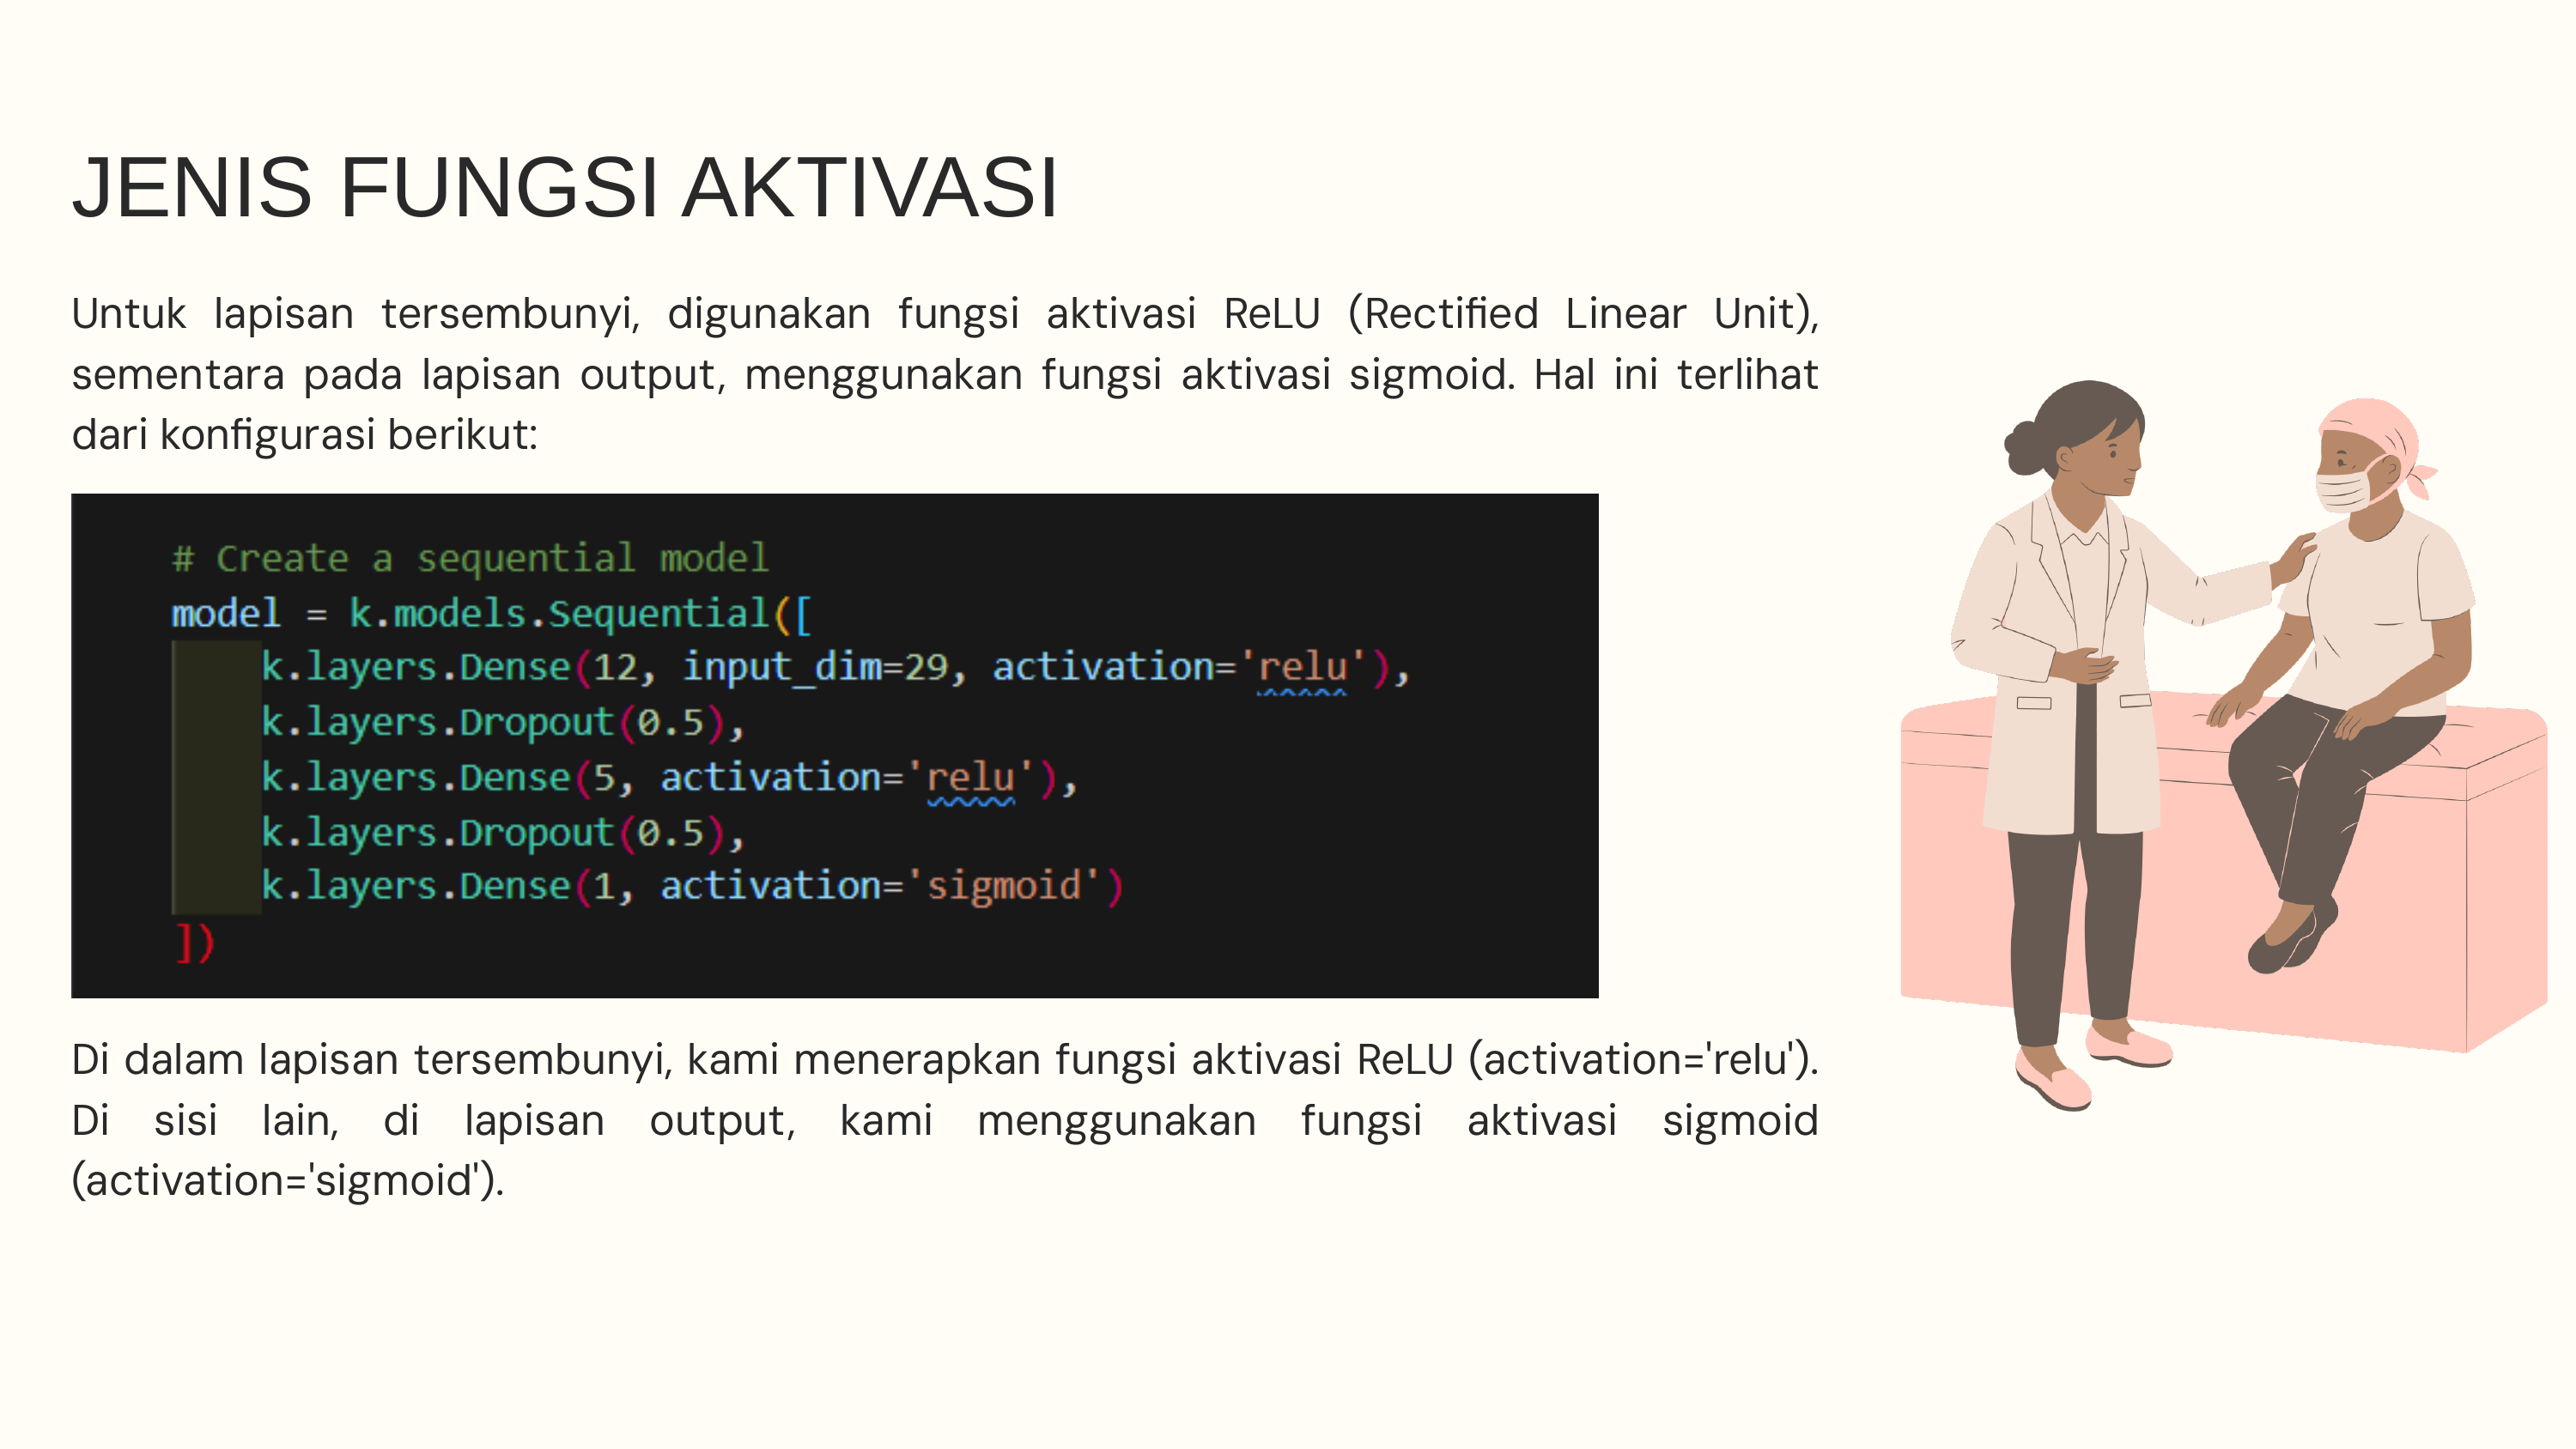

JENIS FUNGSI AKTIVASI

Untuk lapisan tersembunyi, digunakan fungsi aktivasi ReLU (Rectified Linear Unit), sementara pada lapisan output, menggunakan fungsi aktivasi sigmoid. Hal ini terlihat dari konfigurasi berikut:

Di dalam lapisan tersembunyi, kami menerapkan fungsi aktivasi ReLU (activation='relu'). Di sisi lain, di lapisan output, kami menggunakan fungsi aktivasi sigmoid (activation='sigmoid').